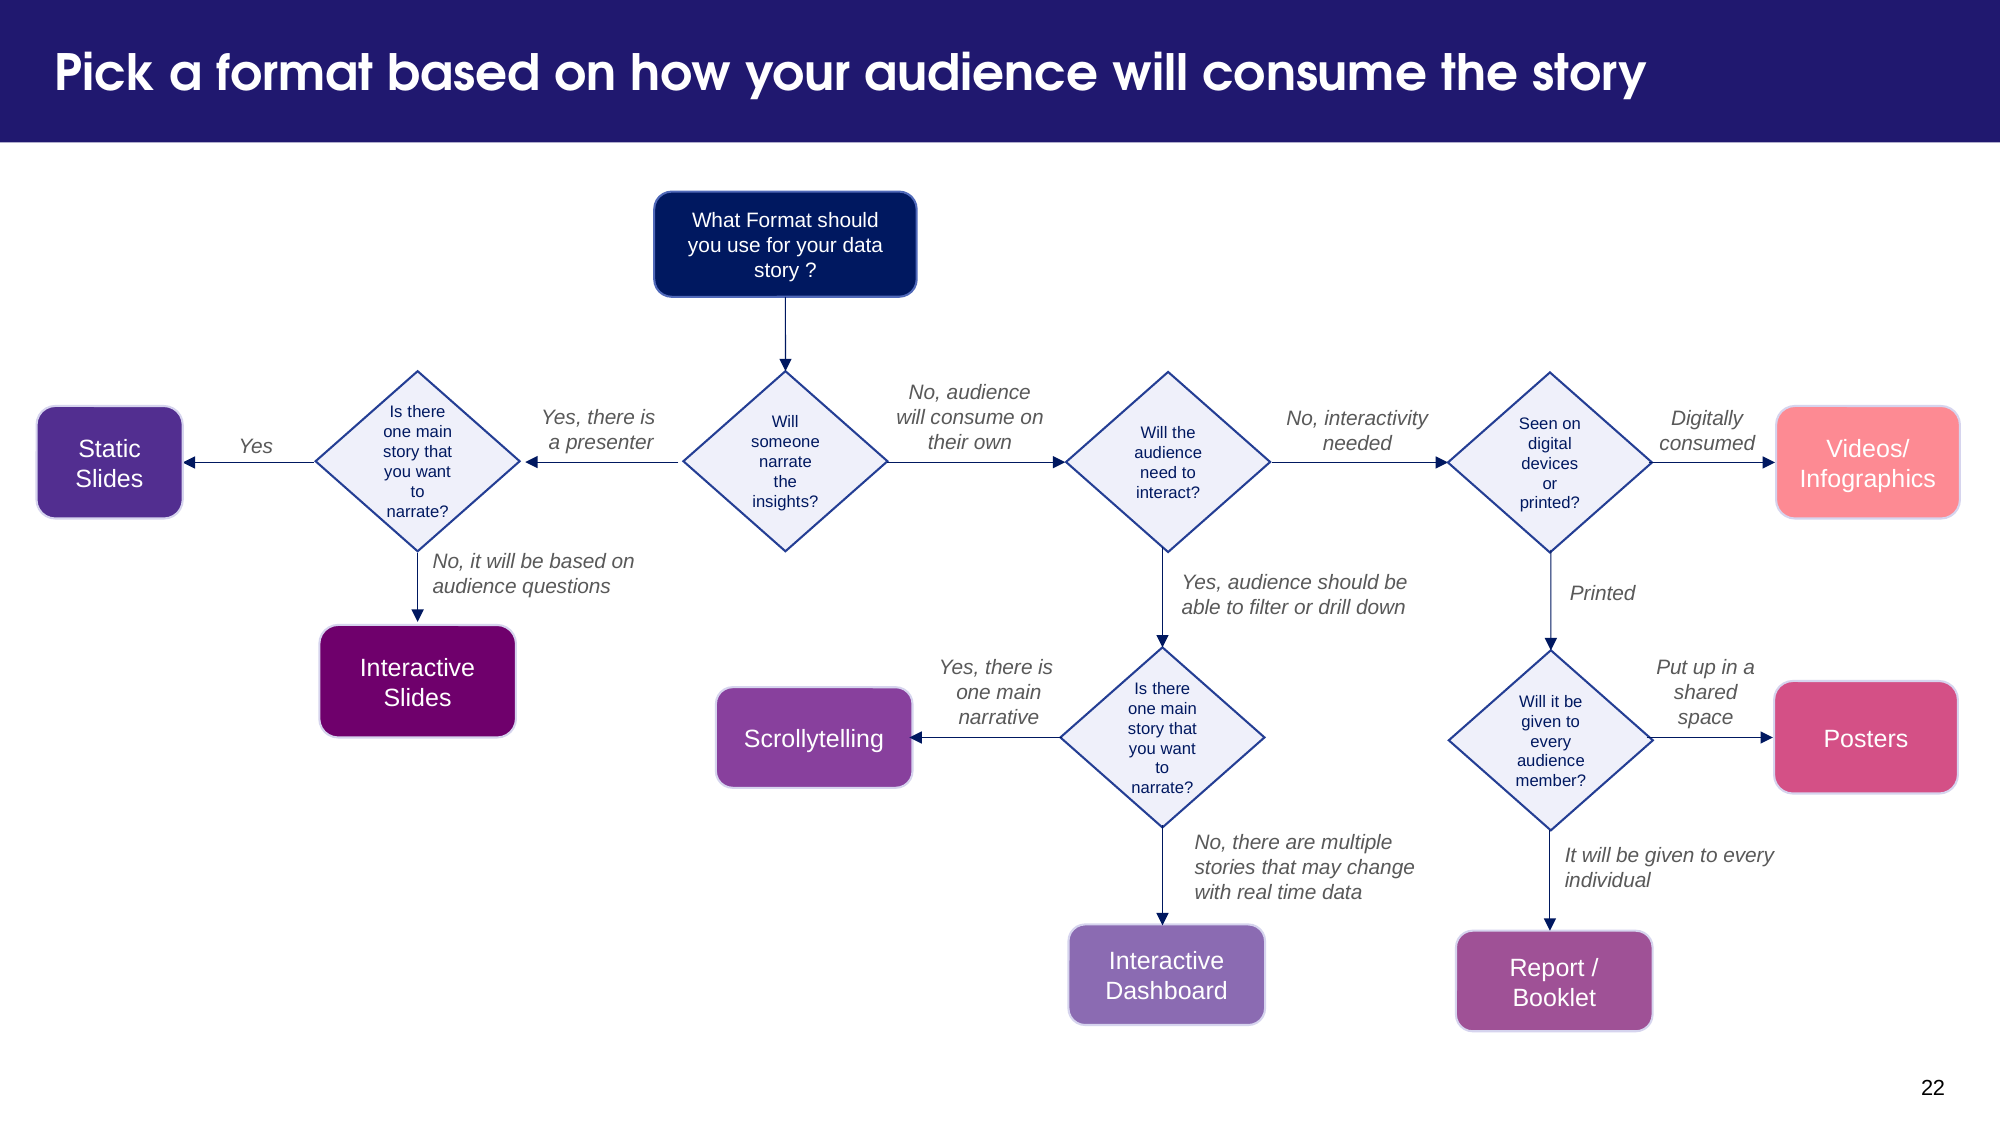

# Pick a format based on how your audience will consume the story
What Format should you use for your data story ?
Is there one main story that you want to narrate?
Will someone narrate the insights?
No, audience will consume on their own
Will the audience need to interact?
Seen on digital devices or printed?
Yes, there is
a presenter
No, interactivity
needed
Digitally
consumed
Static Slides
Videos/
Infographics
Yes
No, it will be based on
audience questions
Yes, audience should be able to filter or drill down
Printed
Interactive Slides
Yes, there is
one main narrative
Put up in a shared space
Is there one main story that you want to narrate?
Will it be given to every audience member?
Posters
Scrollytelling
No, there are multiple stories that may change with real time data
It will be given to every individual
Interactive
Dashboard
Report /
Booklet
22